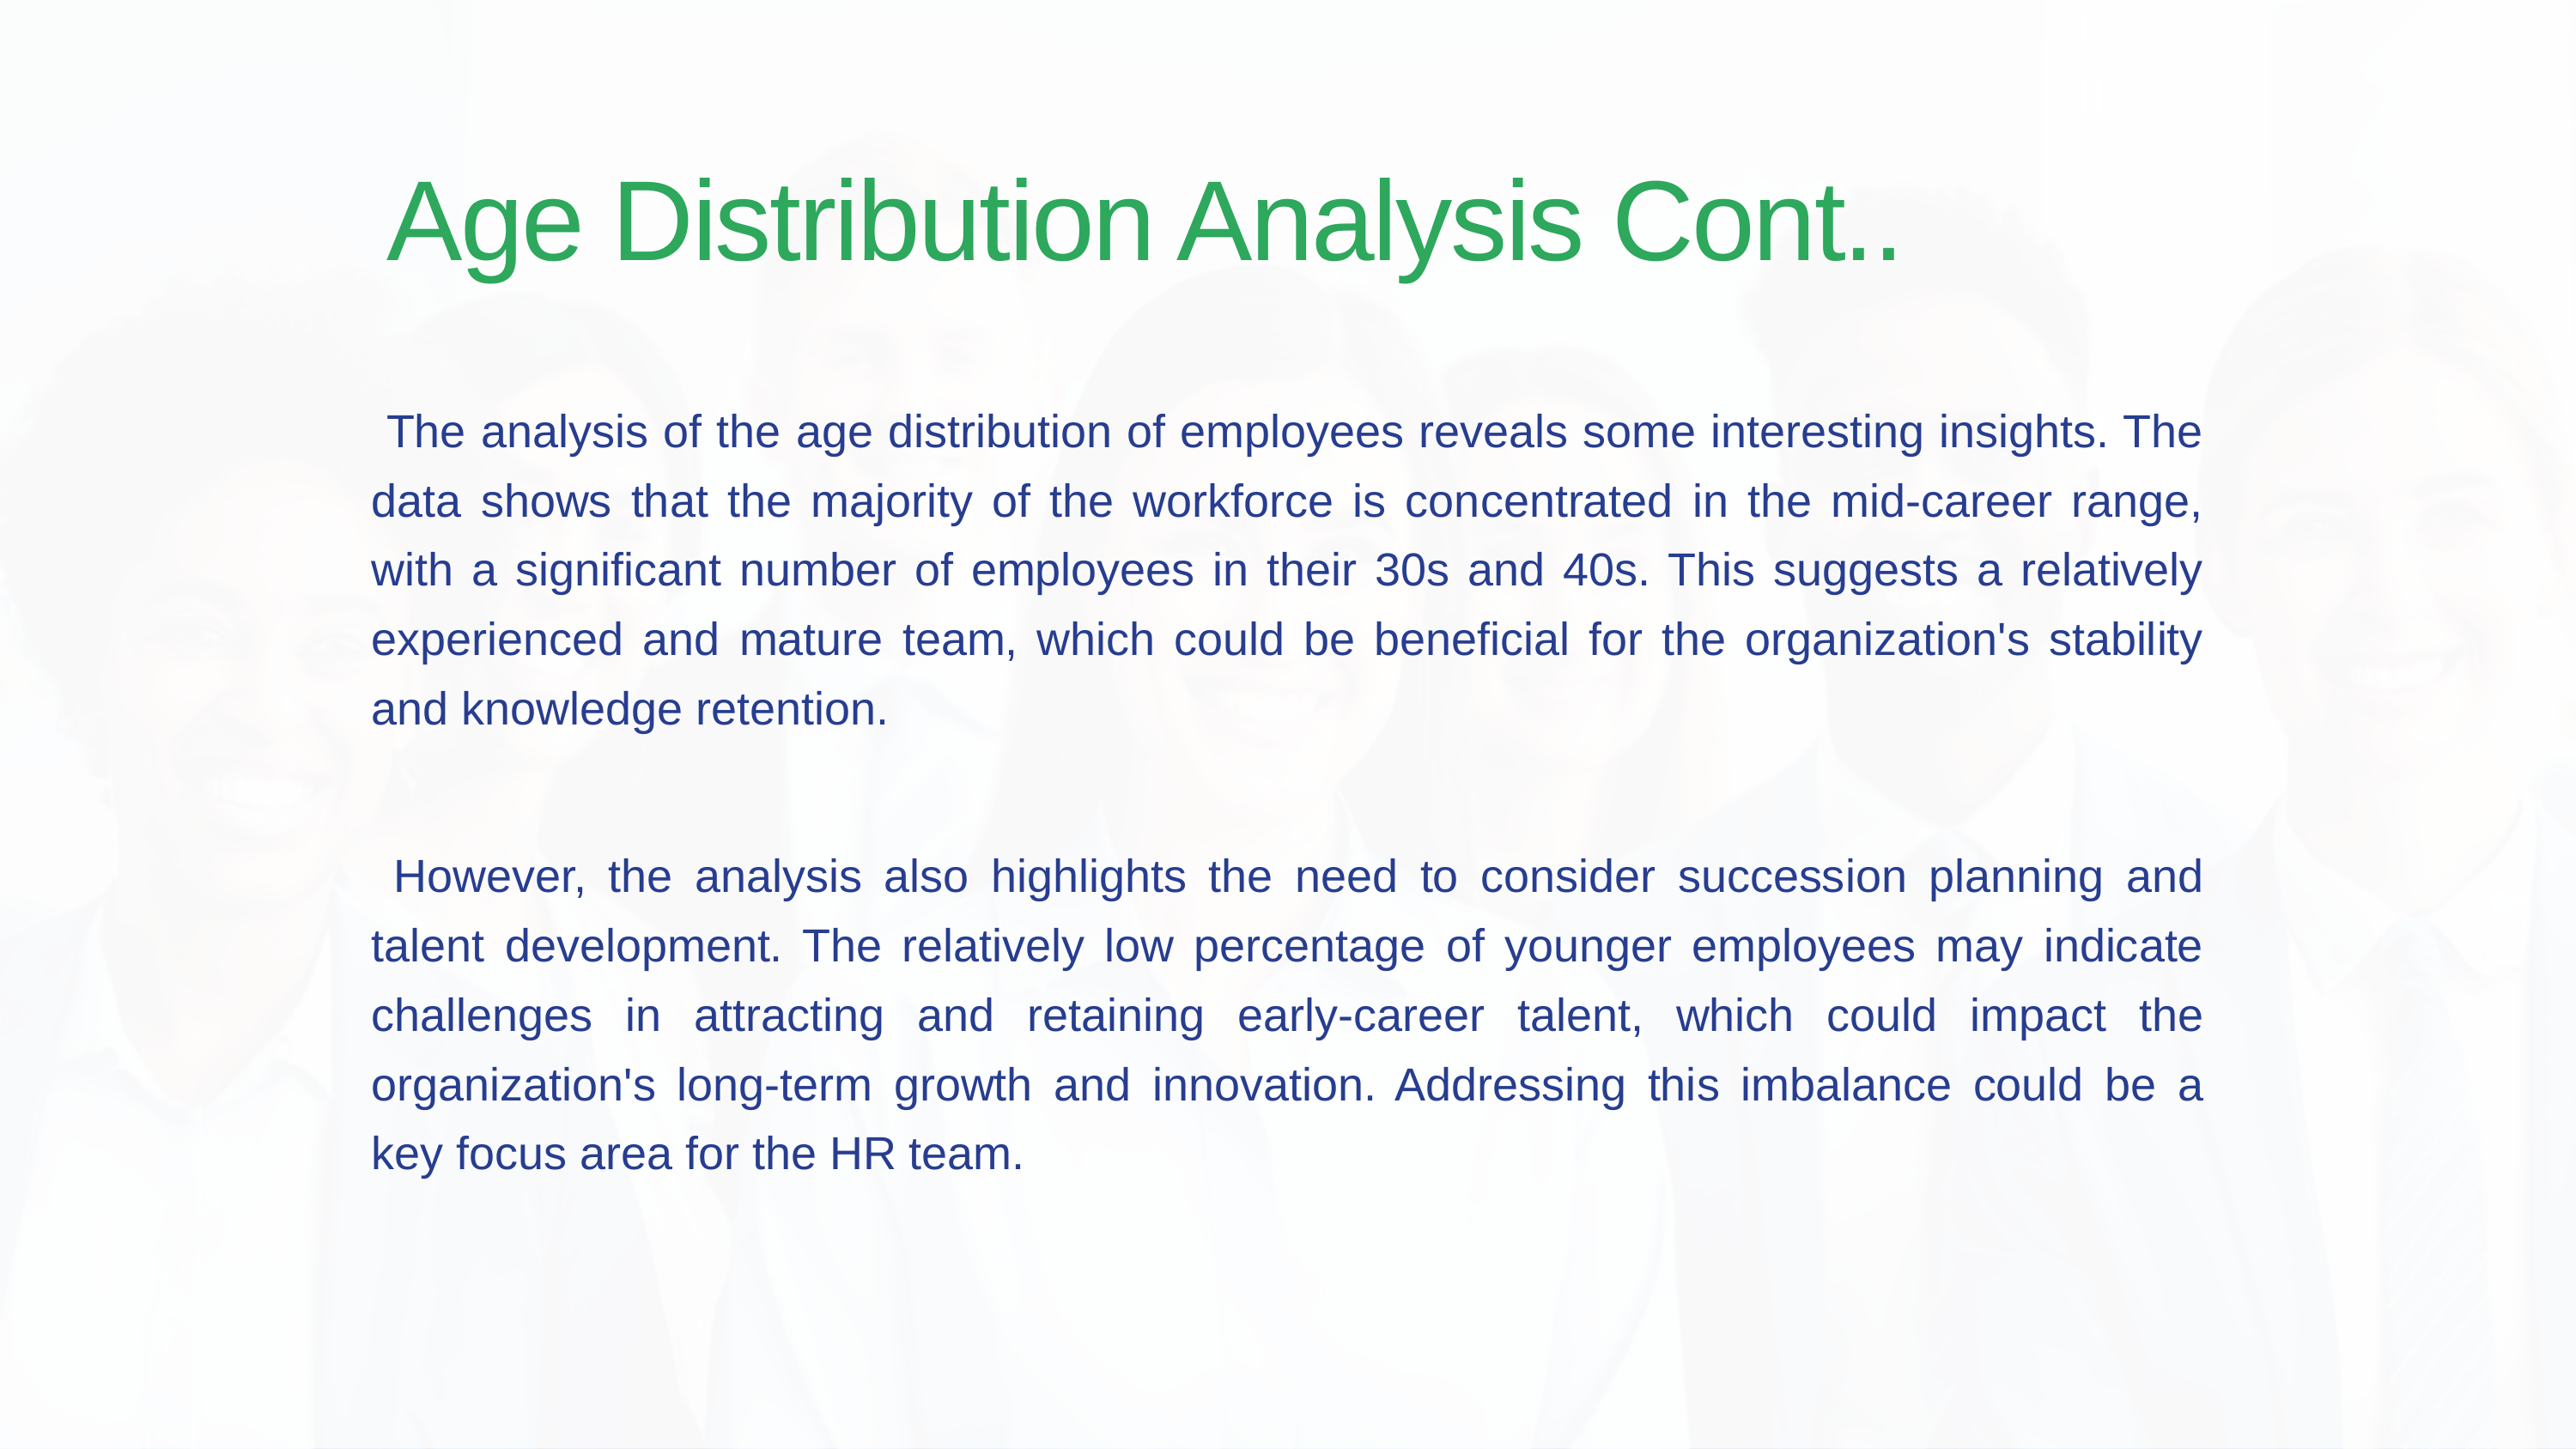

Age Distribution Analysis Cont..
 The analysis of the age distribution of employees reveals some interesting insights. The data shows that the majority of the workforce is concentrated in the mid-career range, with a significant number of employees in their 30s and 40s. This suggests a relatively experienced and mature team, which could be beneficial for the organization's stability and knowledge retention.
 However, the analysis also highlights the need to consider succession planning and talent development. The relatively low percentage of younger employees may indicate challenges in attracting and retaining early-career talent, which could impact the organization's long-term growth and innovation. Addressing this imbalance could be a key focus area for the HR team.